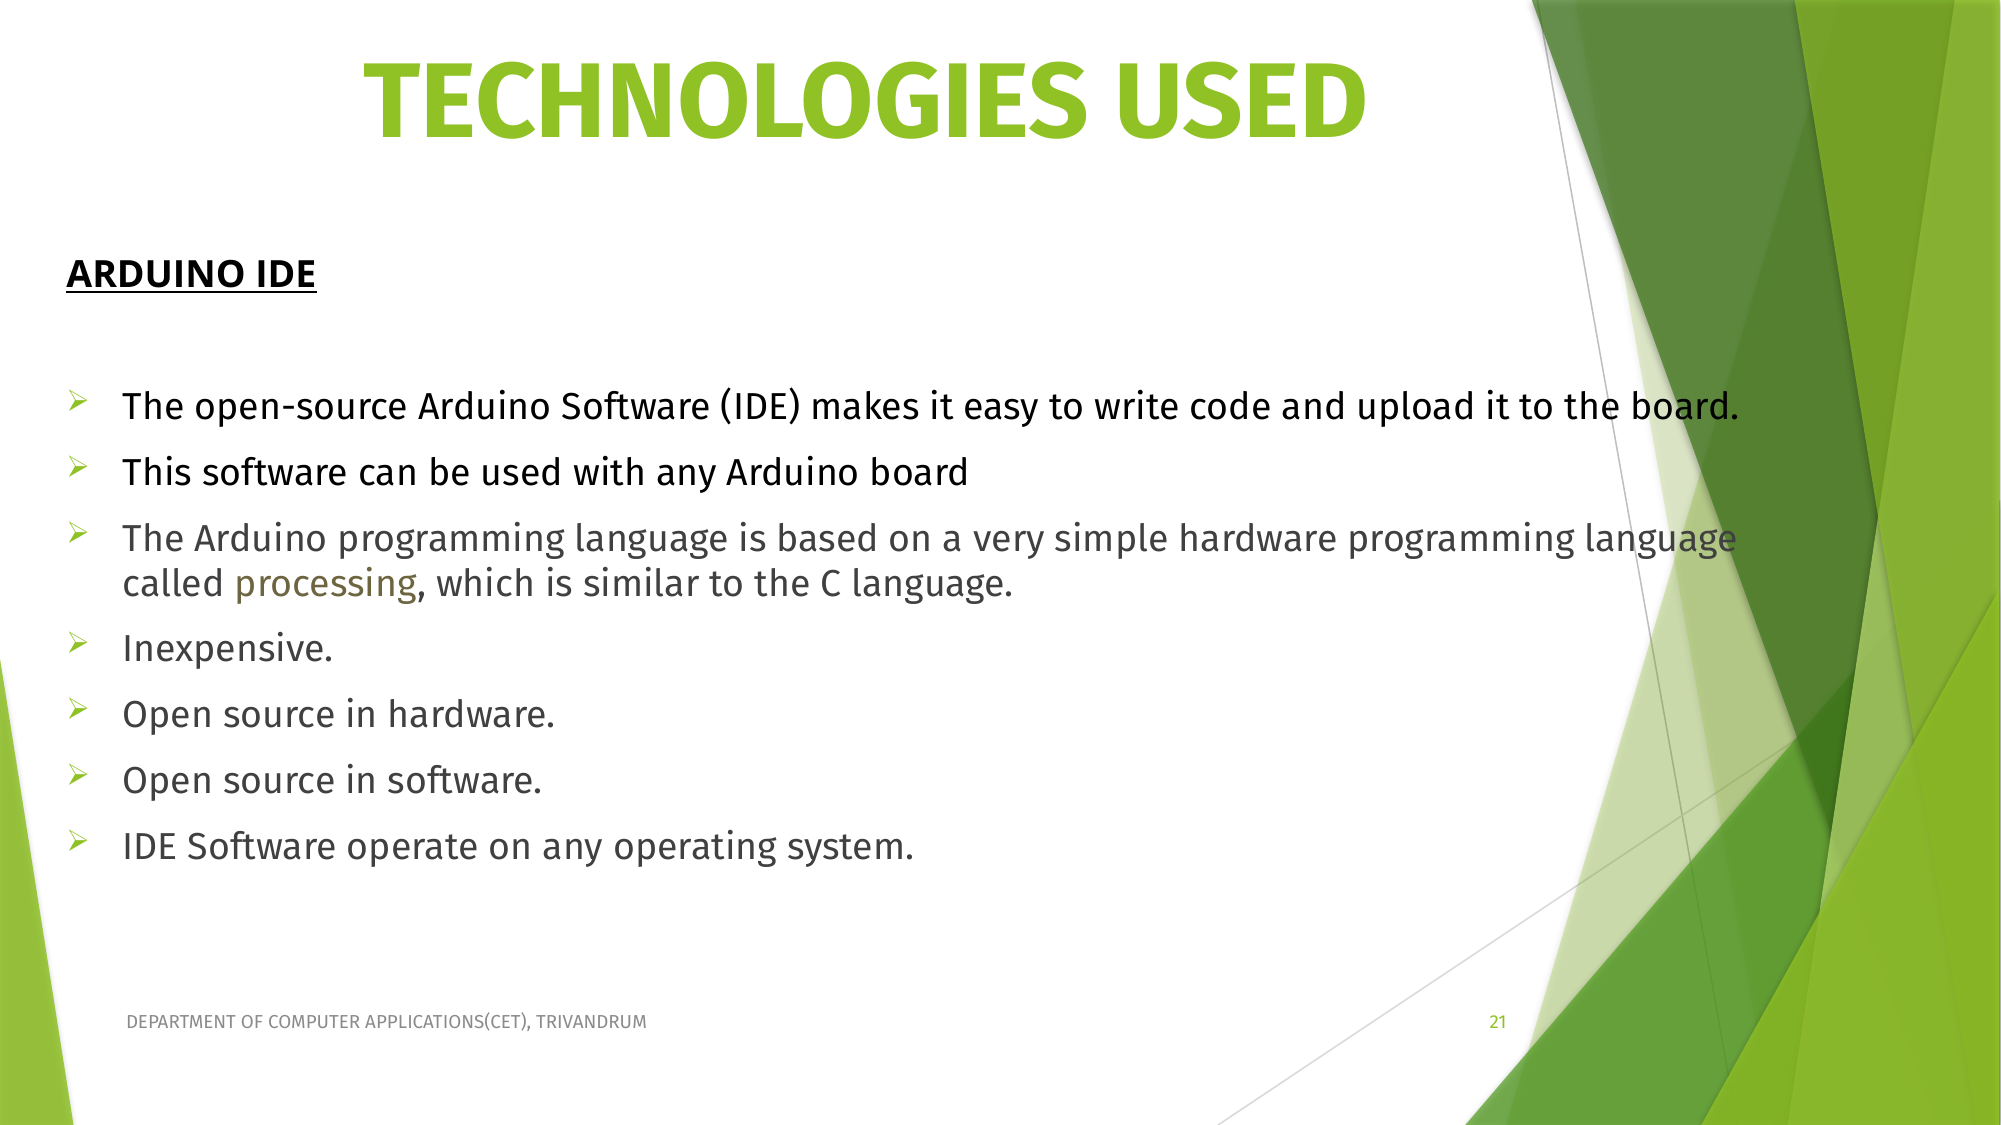

# TECHNOLOGIES USED
ARDUINO IDE

The open-source Arduino Software (IDE) makes it easy to write code and upload it to the board.
This software can be used with any Arduino board
The Arduino programming language is based on a very simple hardware programming language called processing, which is similar to the C language.
Inexpensive.
Open source in hardware.
Open source in software.
IDE Software operate on any operating system.

DEPARTMENT OF COMPUTER APPLICATIONS(CET), TRIVANDRUM
21